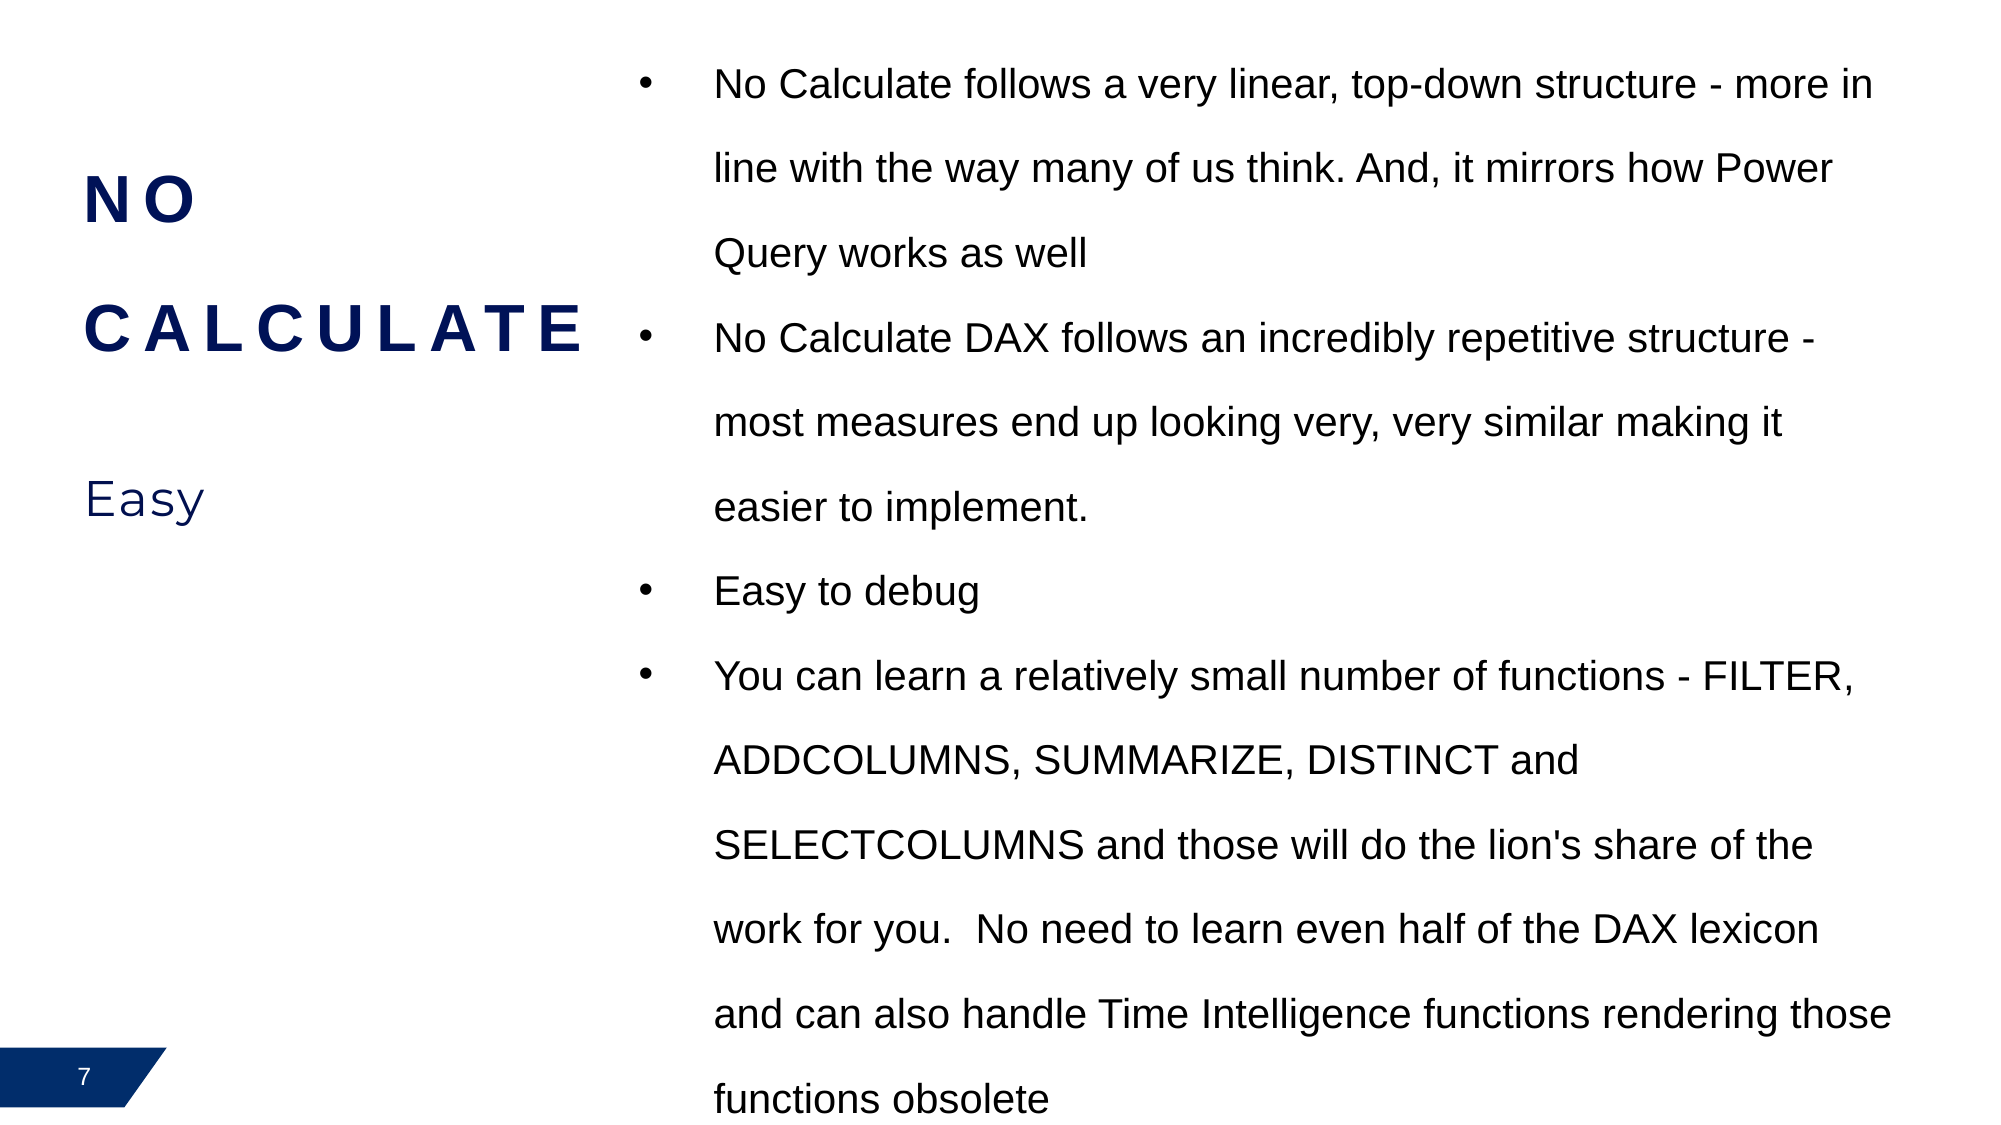

No Calculate follows a very linear, top-down structure - more in line with the way many of us think. And, it mirrors how Power Query works as well
No Calculate DAX follows an incredibly repetitive structure - most measures end up looking very, very similar making it easier to implement.
Easy to debug
You can learn a relatively small number of functions - FILTER, ADDCOLUMNS, SUMMARIZE, DISTINCT and SELECTCOLUMNS and those will do the lion's share of the work for you.  No need to learn even half of the DAX lexicon and can also handle Time Intelligence functions rendering those functions obsolete

NO CALCULATE
Easy

7